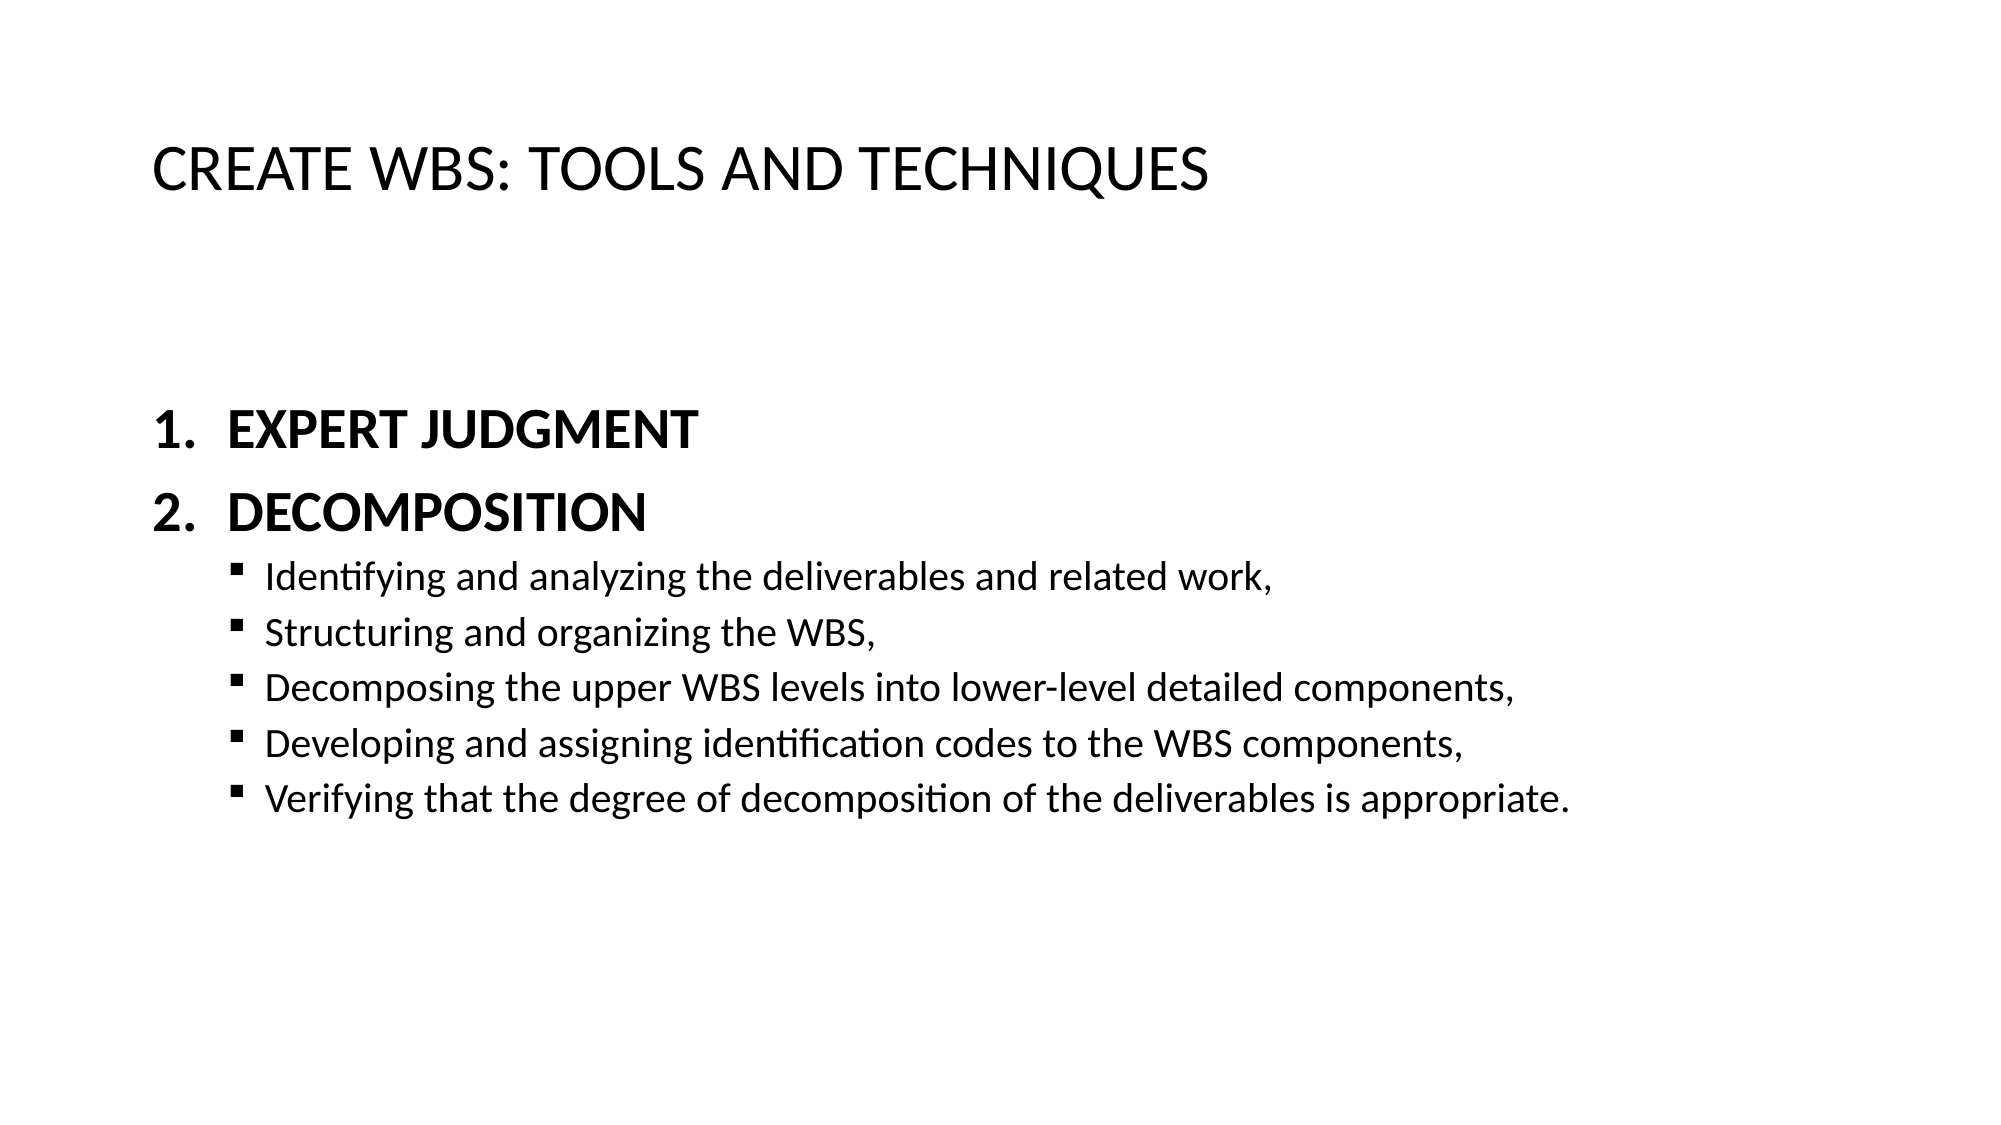

# CREATE WBS: TOOLS AND TECHNIQUES

EXPERT JUDGMENT
DECOMPOSITION
Identifying and analyzing the deliverables and related work,
Structuring and organizing the WBS,
Decomposing the upper WBS levels into lower-level detailed components,
Developing and assigning identification codes to the WBS components,
Verifying that the degree of decomposition of the deliverables is appropriate.
The PMI Registered Education Provider logo is a registered mark of the Project Management Institute, Inc.
This definition is taken from the Glossary of Project Management Institute, A Guide to the Project Management Body of Knowledge, (PMBOK® Guide) – Sixth Edition, Project Management Institute Inc., 2017.